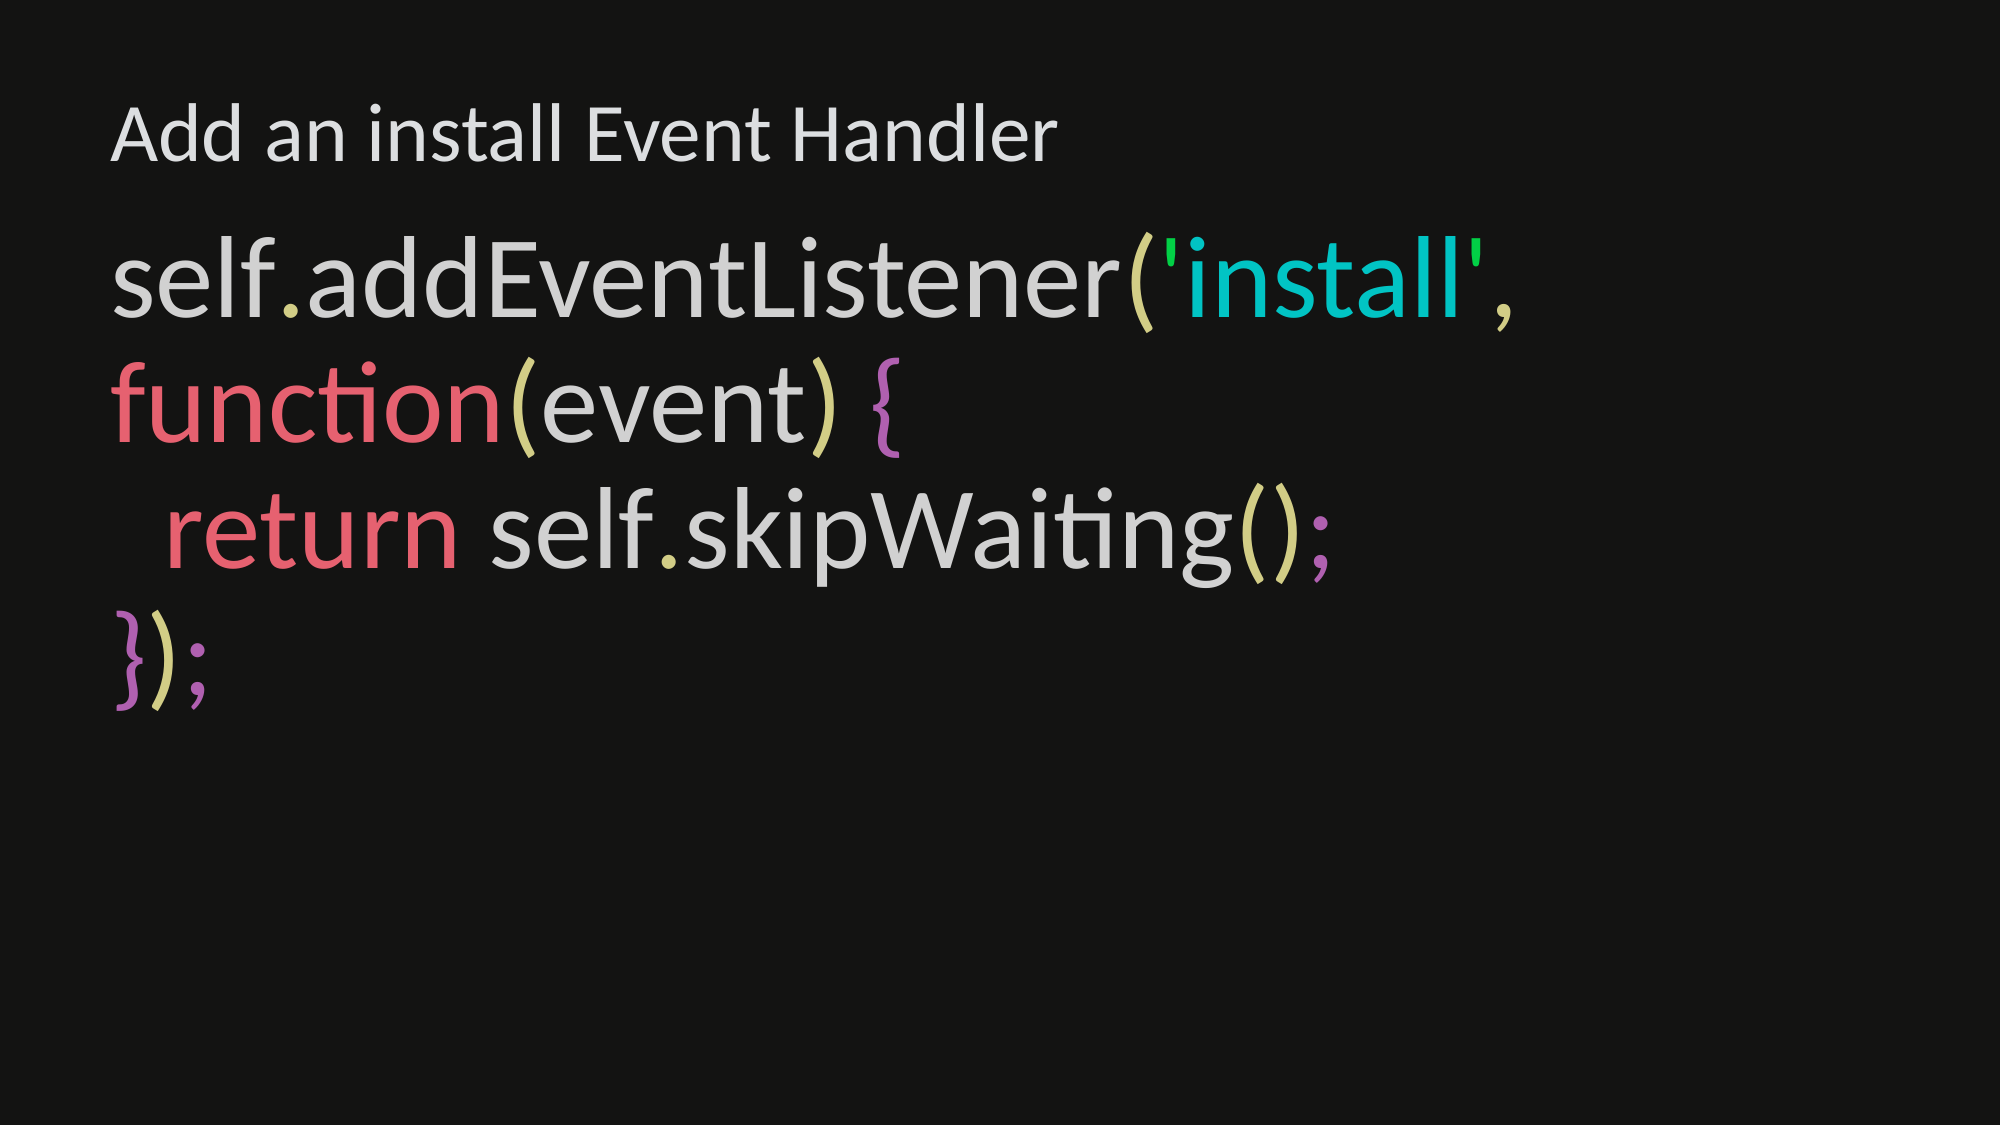

# Add an install Event Handler
self.addEventListener('install', function(event) {
  return self.skipWaiting();
});